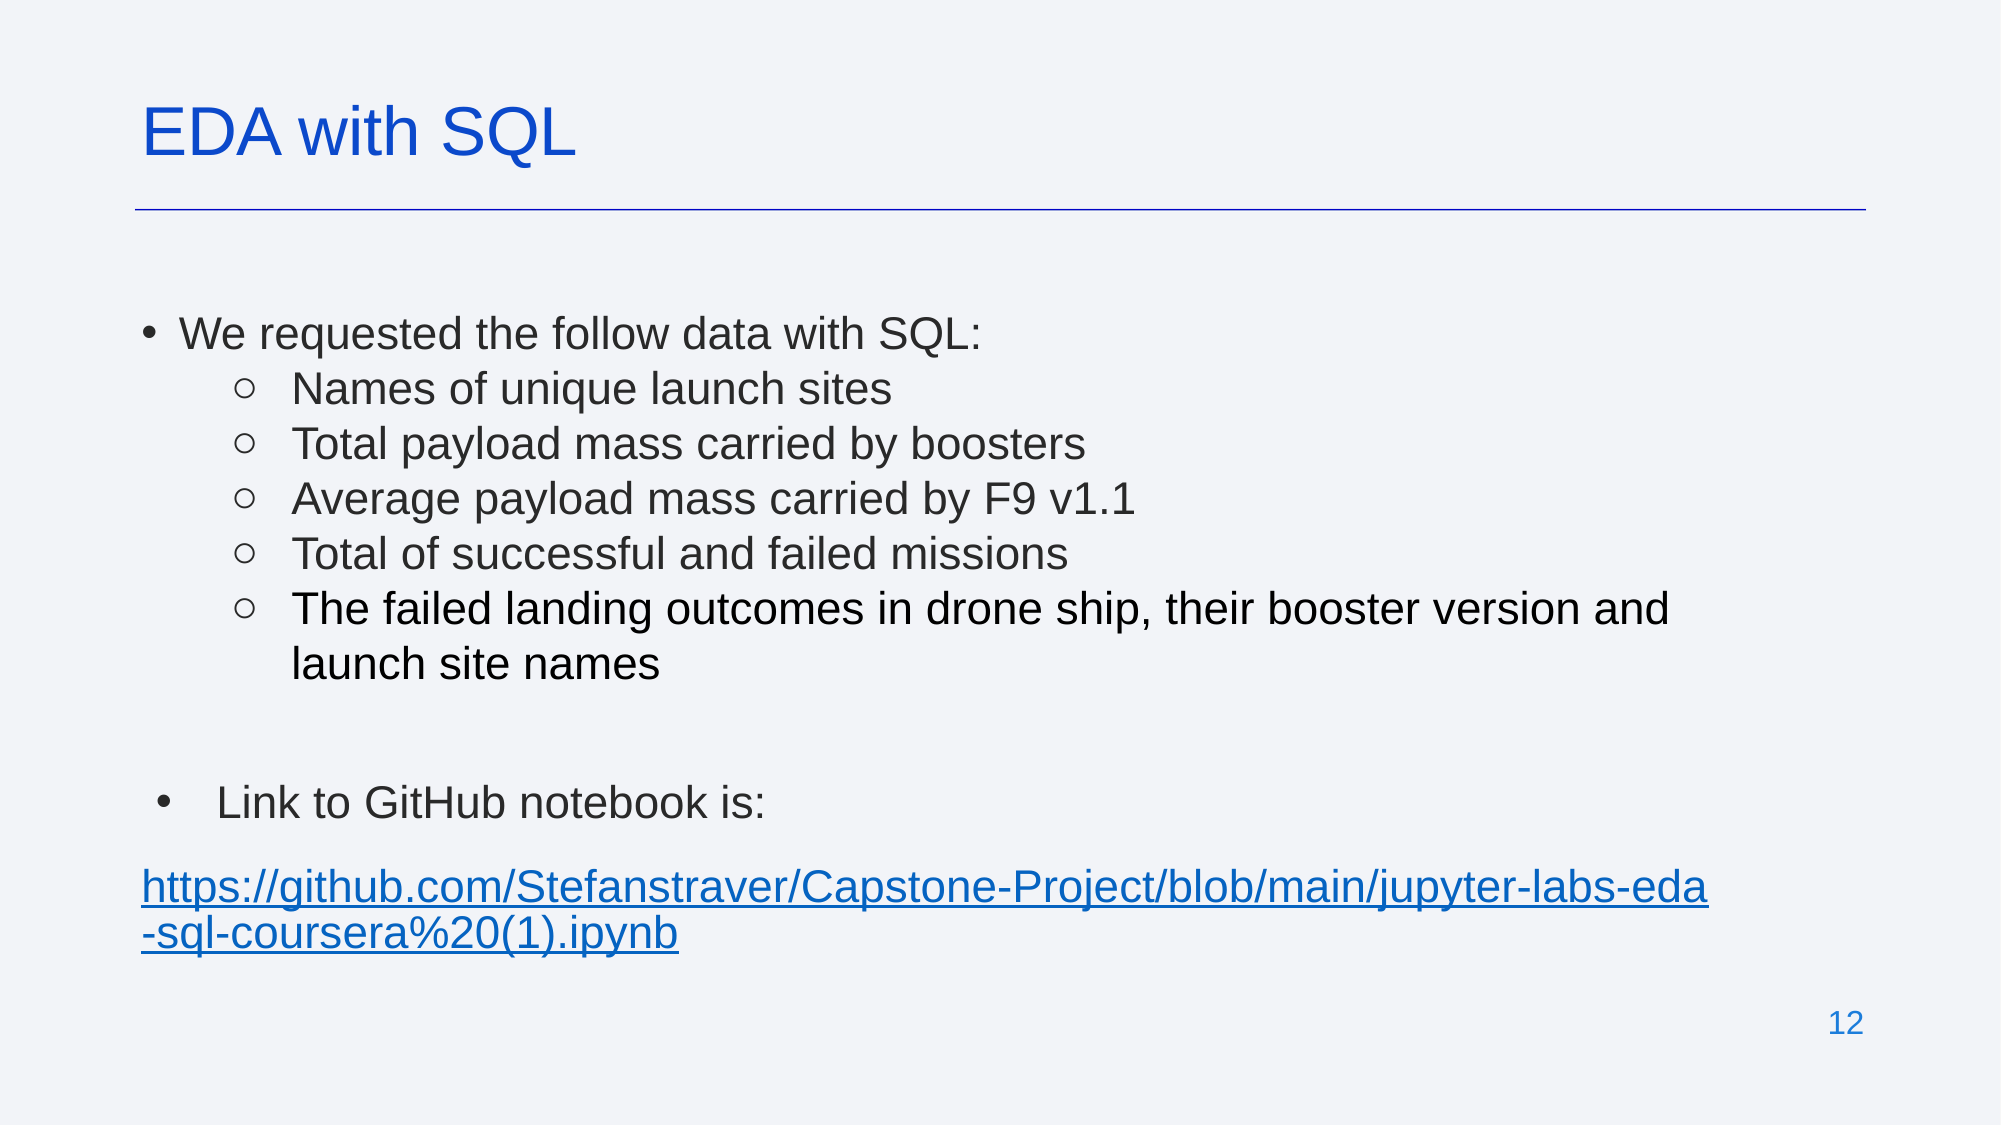

EDA with SQL
We requested the follow data with SQL:
Names of unique launch sites
Total payload mass carried by boosters
Average payload mass carried by F9 v1.1
Total of successful and failed missions
The failed landing outcomes in drone ship, their booster version and launch site names

Link to GitHub notebook is:
https://github.com/Stefanstraver/Capstone-Project/blob/main/jupyter-labs-eda-sql-coursera%20(1).ipynb

12